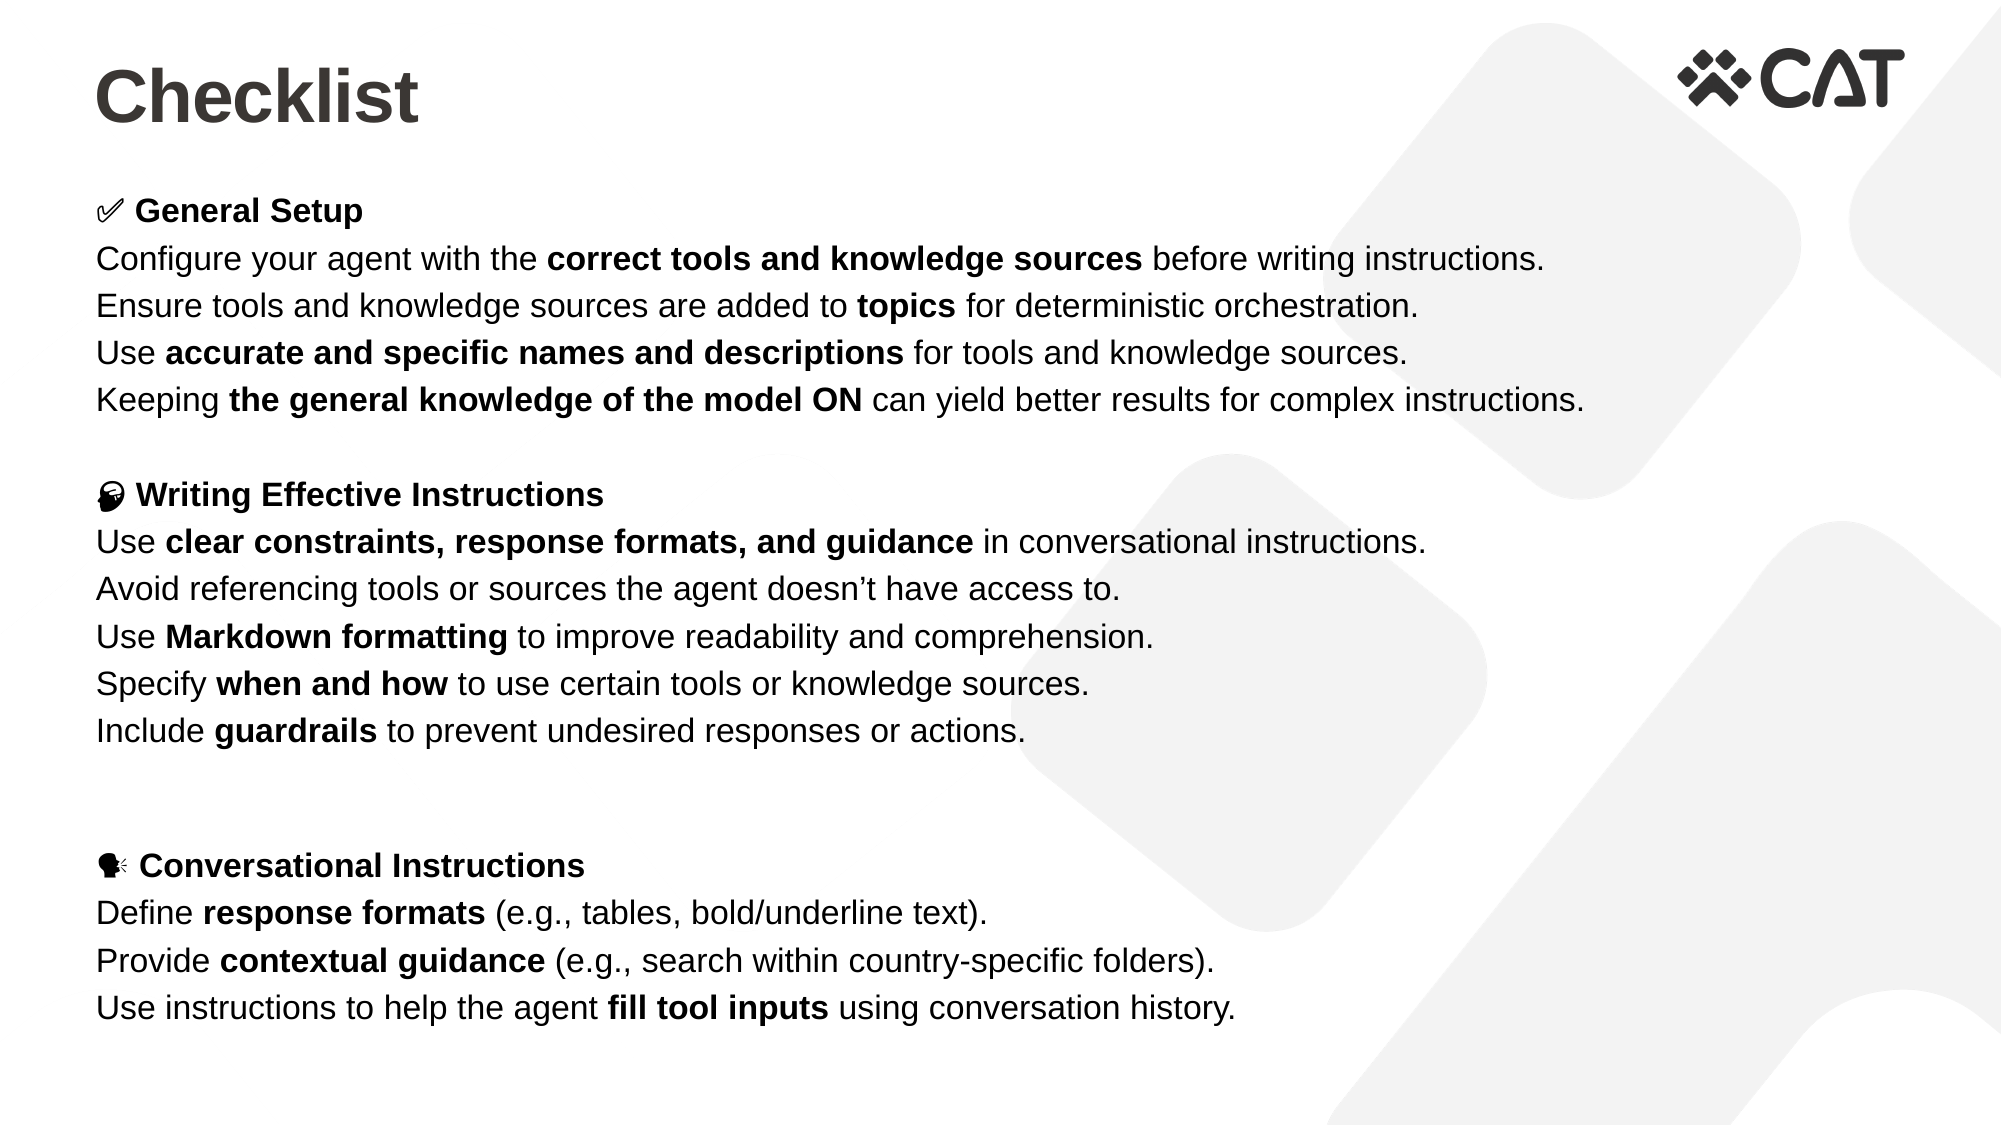

# Checklist
✅ General Setup
Configure your agent with the correct tools and knowledge sources before writing instructions.
Ensure tools and knowledge sources are added to topics for deterministic orchestration.
Use accurate and specific names and descriptions for tools and knowledge sources.
Keeping the general knowledge of the model ON can yield better results for complex instructions.

🧠 Writing Effective Instructions
Use clear constraints, response formats, and guidance in conversational instructions.
Avoid referencing tools or sources the agent doesn’t have access to.
Use Markdown formatting to improve readability and comprehension.
Specify when and how to use certain tools or knowledge sources.
Include guardrails to prevent undesired responses or actions.

🗣️ Conversational Instructions
Define response formats (e.g., tables, bold/underline text).
Provide contextual guidance (e.g., search within country-specific folders).
Use instructions to help the agent fill tool inputs using conversation history.